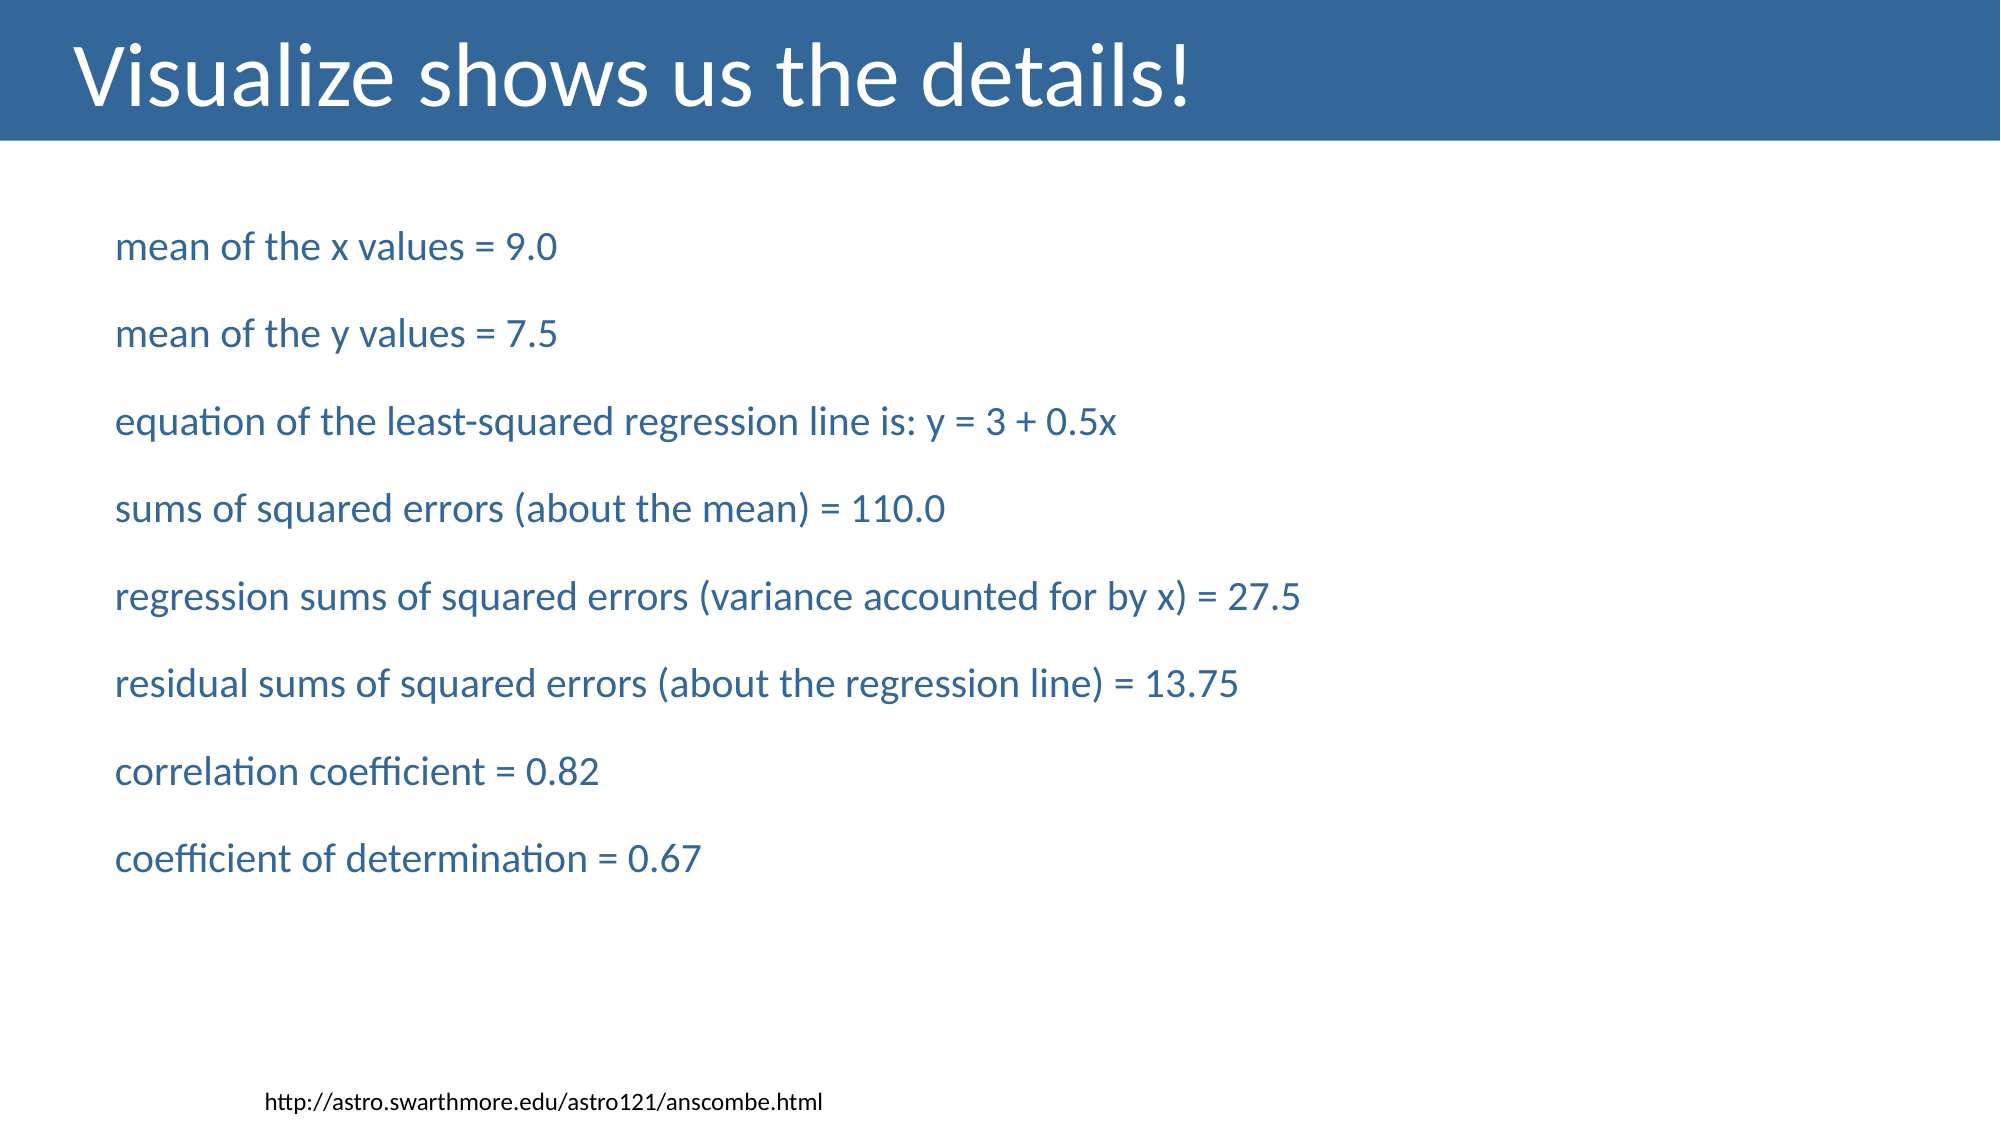

# Visualize shows us the details!
mean of the x values = 9.0
mean of the y values = 7.5
equation of the least-squared regression line is: y = 3 + 0.5x
sums of squared errors (about the mean) = 110.0
regression sums of squared errors (variance accounted for by x) = 27.5
residual sums of squared errors (about the regression line) = 13.75
correlation coefficient = 0.82
coefficient of determination = 0.67

http://astro.swarthmore.edu/astro121/anscombe.html